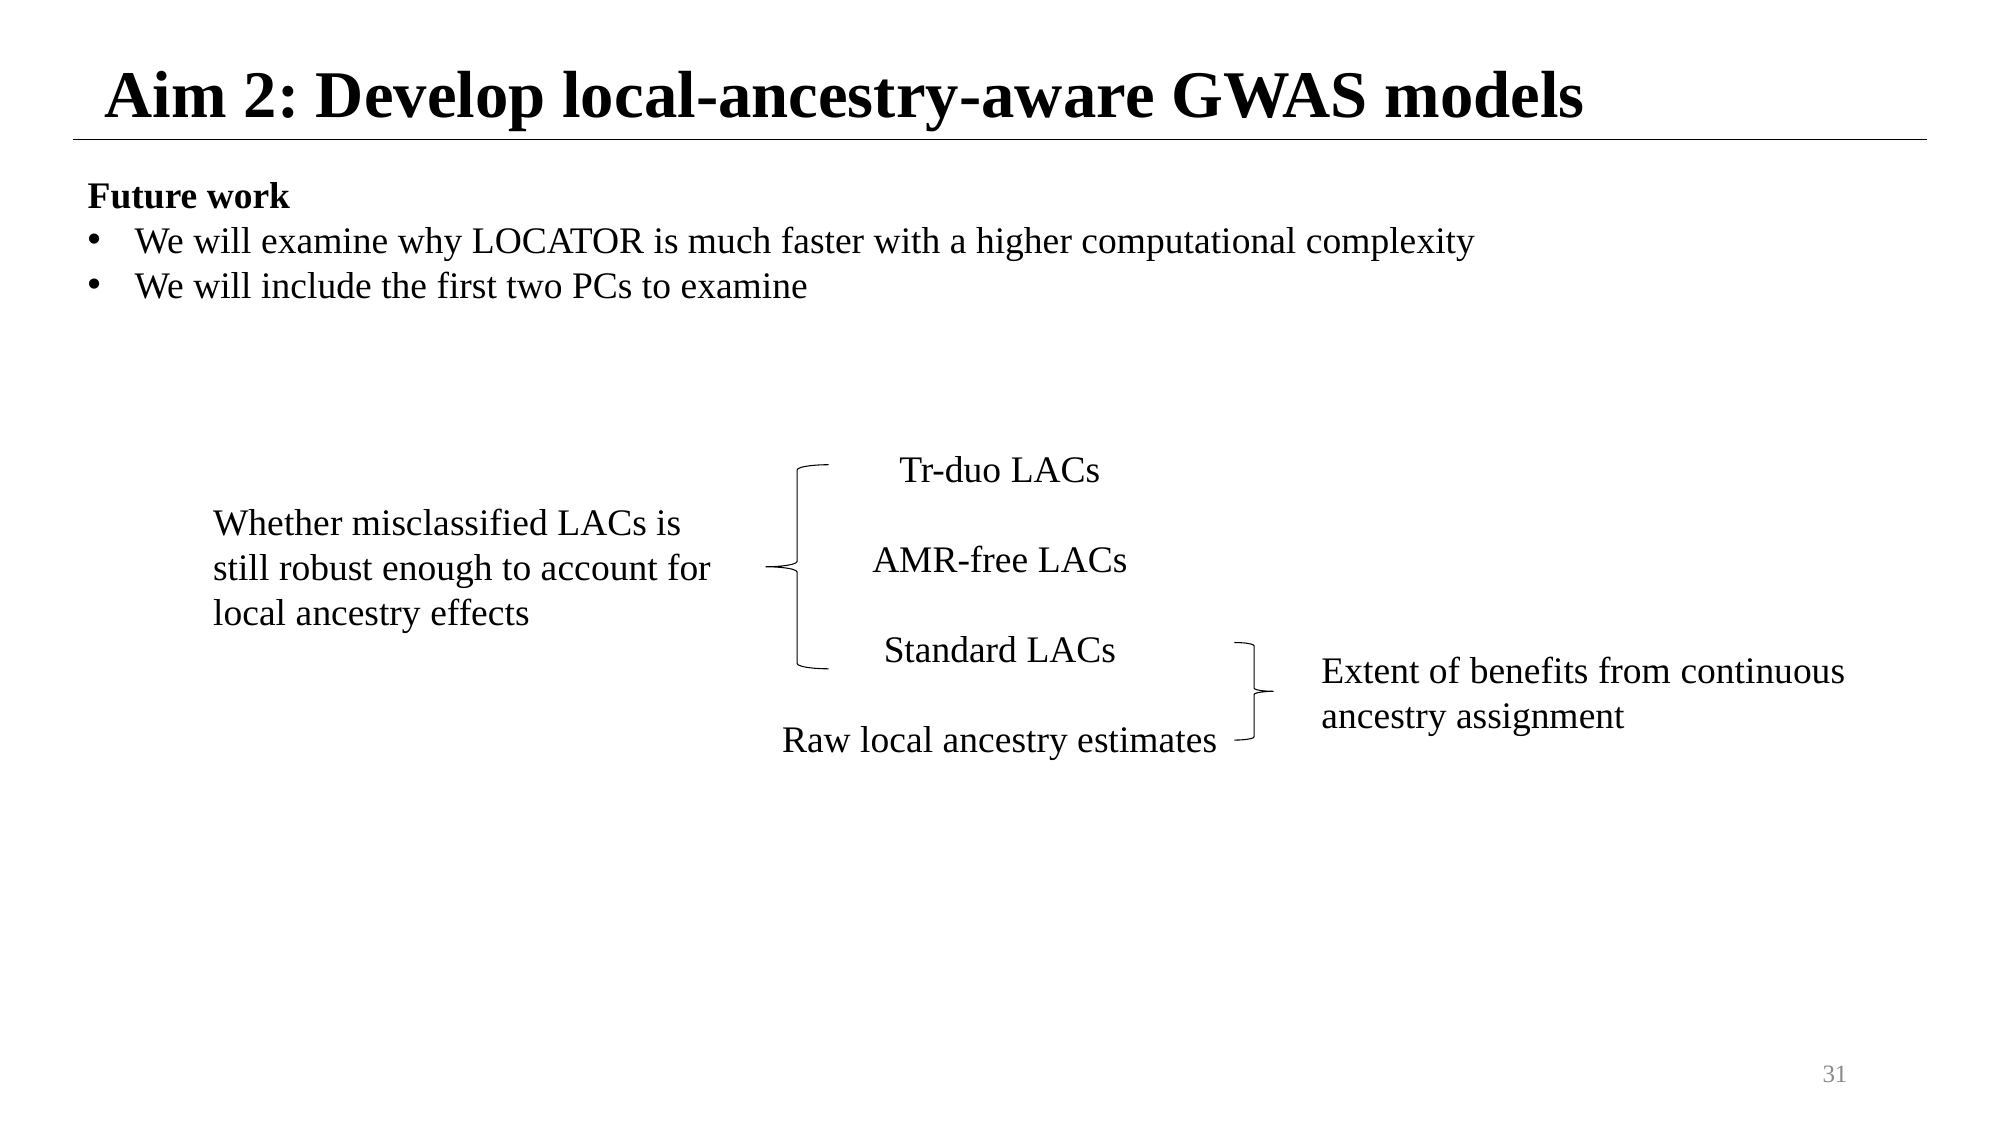

Aim 2: Develop local-ancestry-aware GWAS models
Future work
We will examine why LOCATOR is much faster with a higher computational complexity
We will include the first two PCs to examine
Tr-duo LACs

AMR-free LACs

Standard LACs

Raw local ancestry estimates

Whether misclassified LACs is still robust enough to account for local ancestry effects
Extent of benefits from continuous ancestry assignment

31